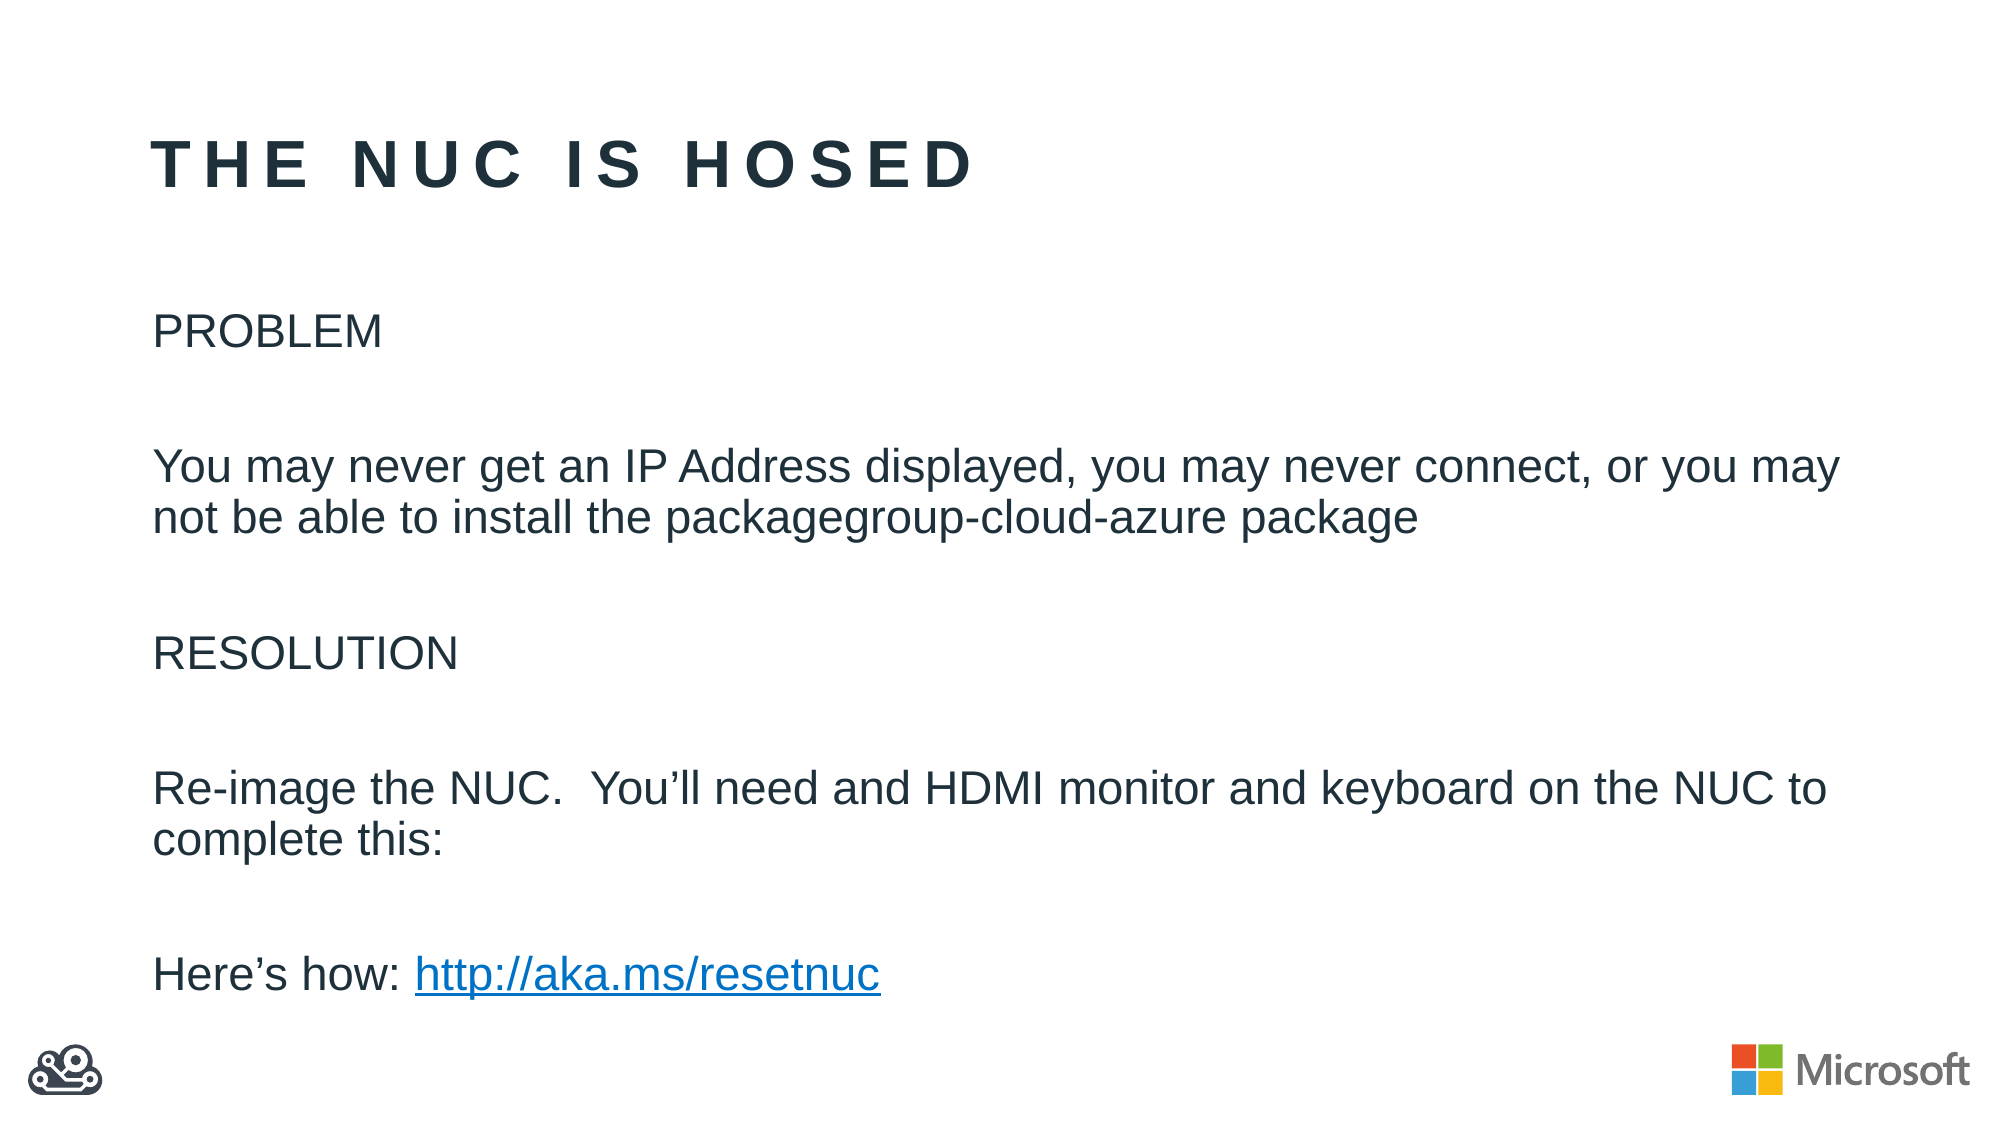

# THE NUC IS HOSED
PROBLEM

You may never get an IP Address displayed, you may never connect, or you may not be able to install the packagegroup-cloud-azure package

RESOLUTION

Re-image the NUC.  You’ll need and HDMI monitor and keyboard on the NUC to complete this:

Here’s how: http://aka.ms/resetnuc